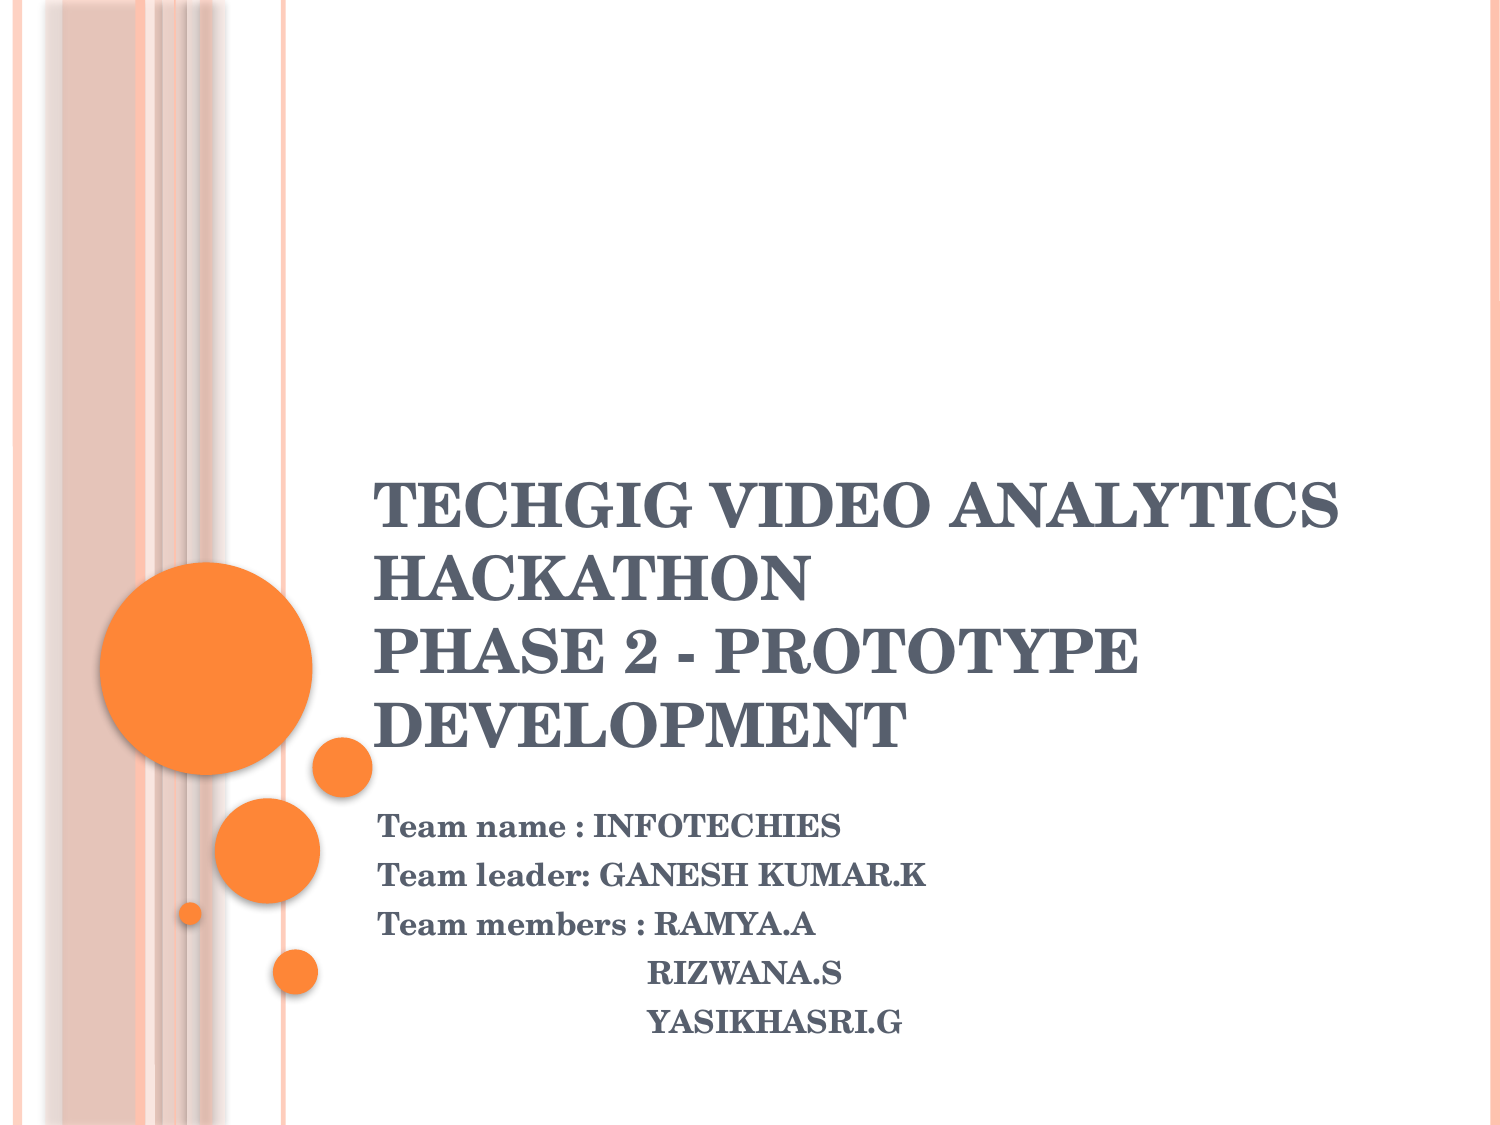

# Techgig Video Analytics Hackathon Phase 2 - Prototype Development
Team name : INFOTECHIES
Team leader: GANESH KUMAR.K
Team members : RAMYA.A
                              RIZWANA.S
                              YASIKHASRI.G